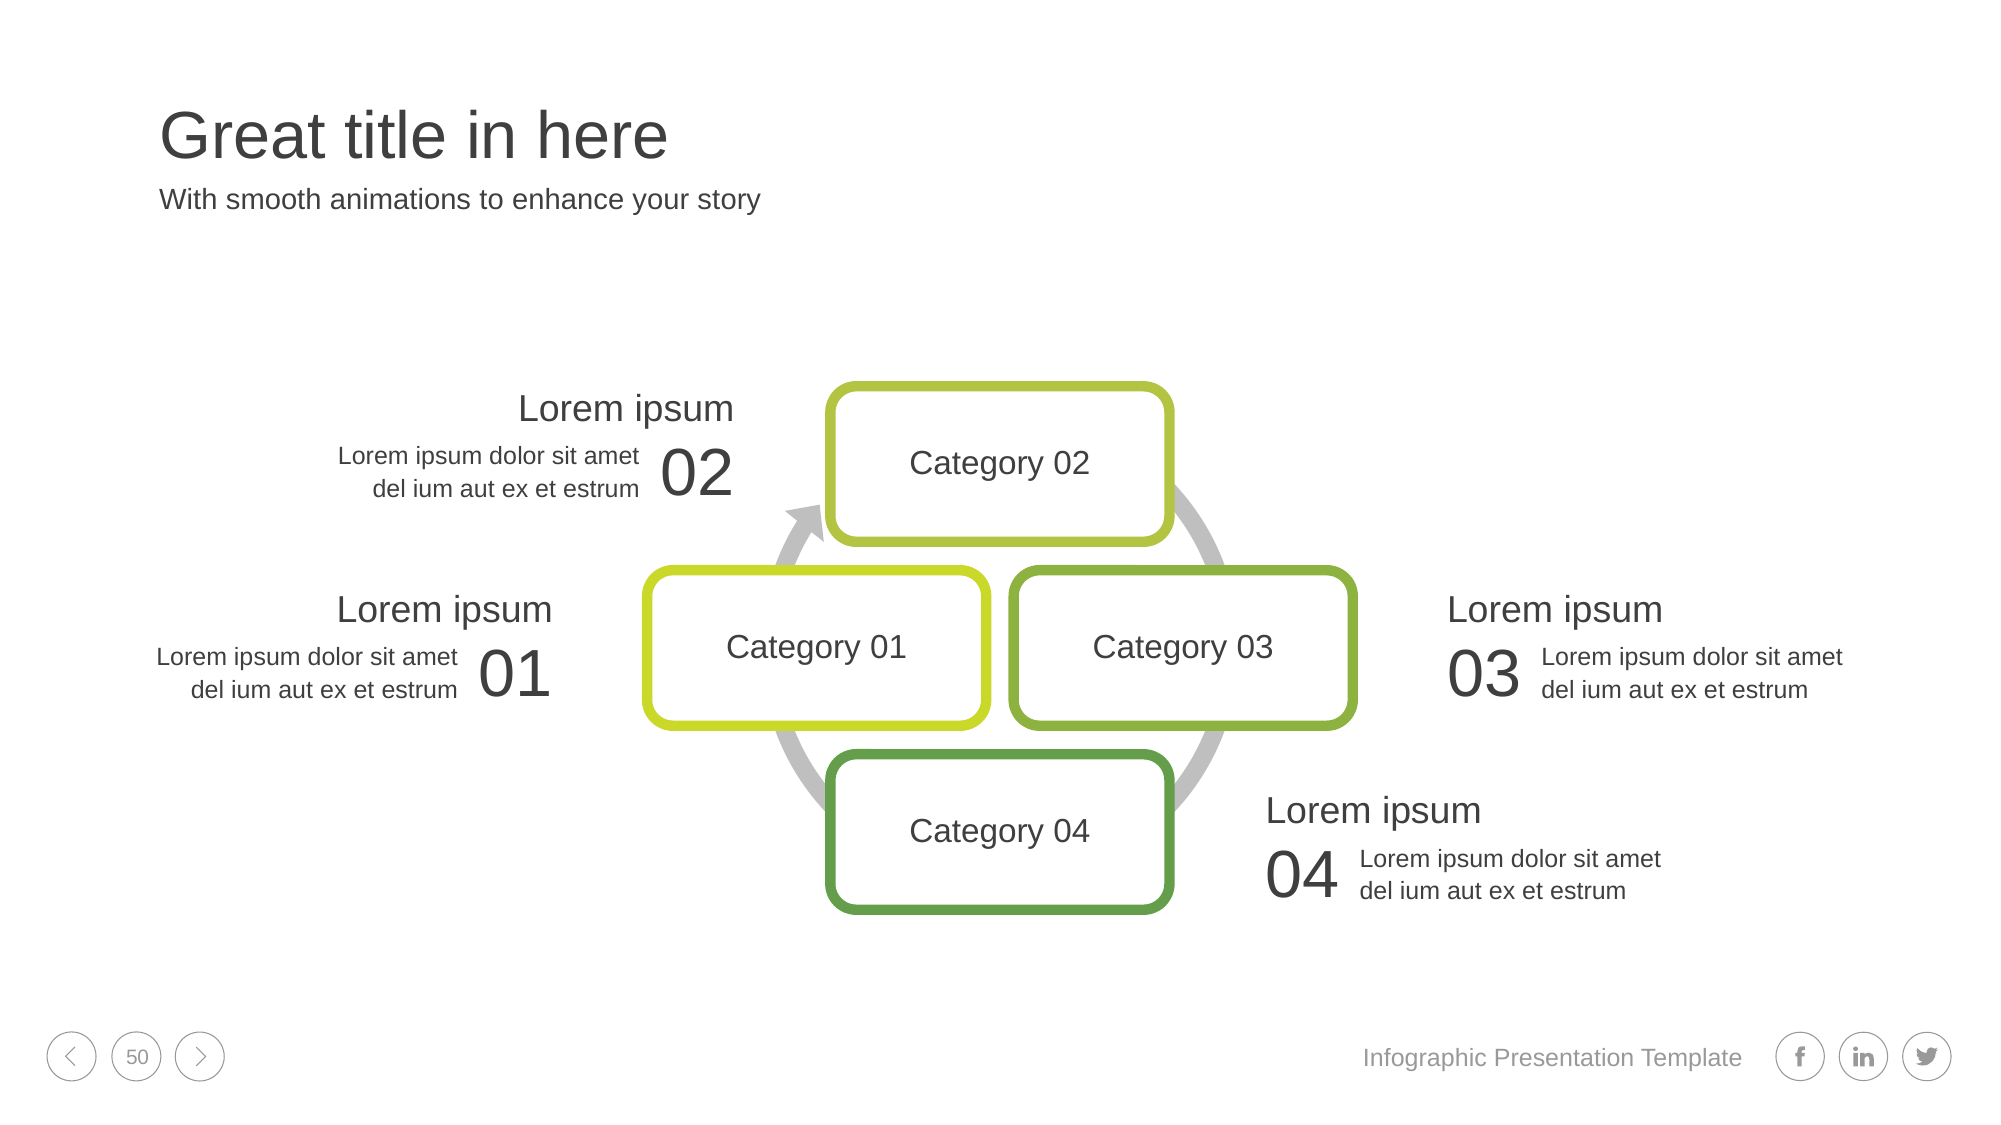

Great title in here
With smooth animations to enhance your story
Lorem ipsum
02
Lorem ipsum dolor sit amet del ium aut ex et estrum

Category 02

Lorem ipsum
01
Lorem ipsum dolor sit amet del ium aut ex et estrum
Lorem ipsum
03
Lorem ipsum dolor sit amet del ium aut ex et estrum
Category 01
Category 03

Lorem ipsum
04
Lorem ipsum dolor sit amet del ium aut ex et estrum
Category 04
50